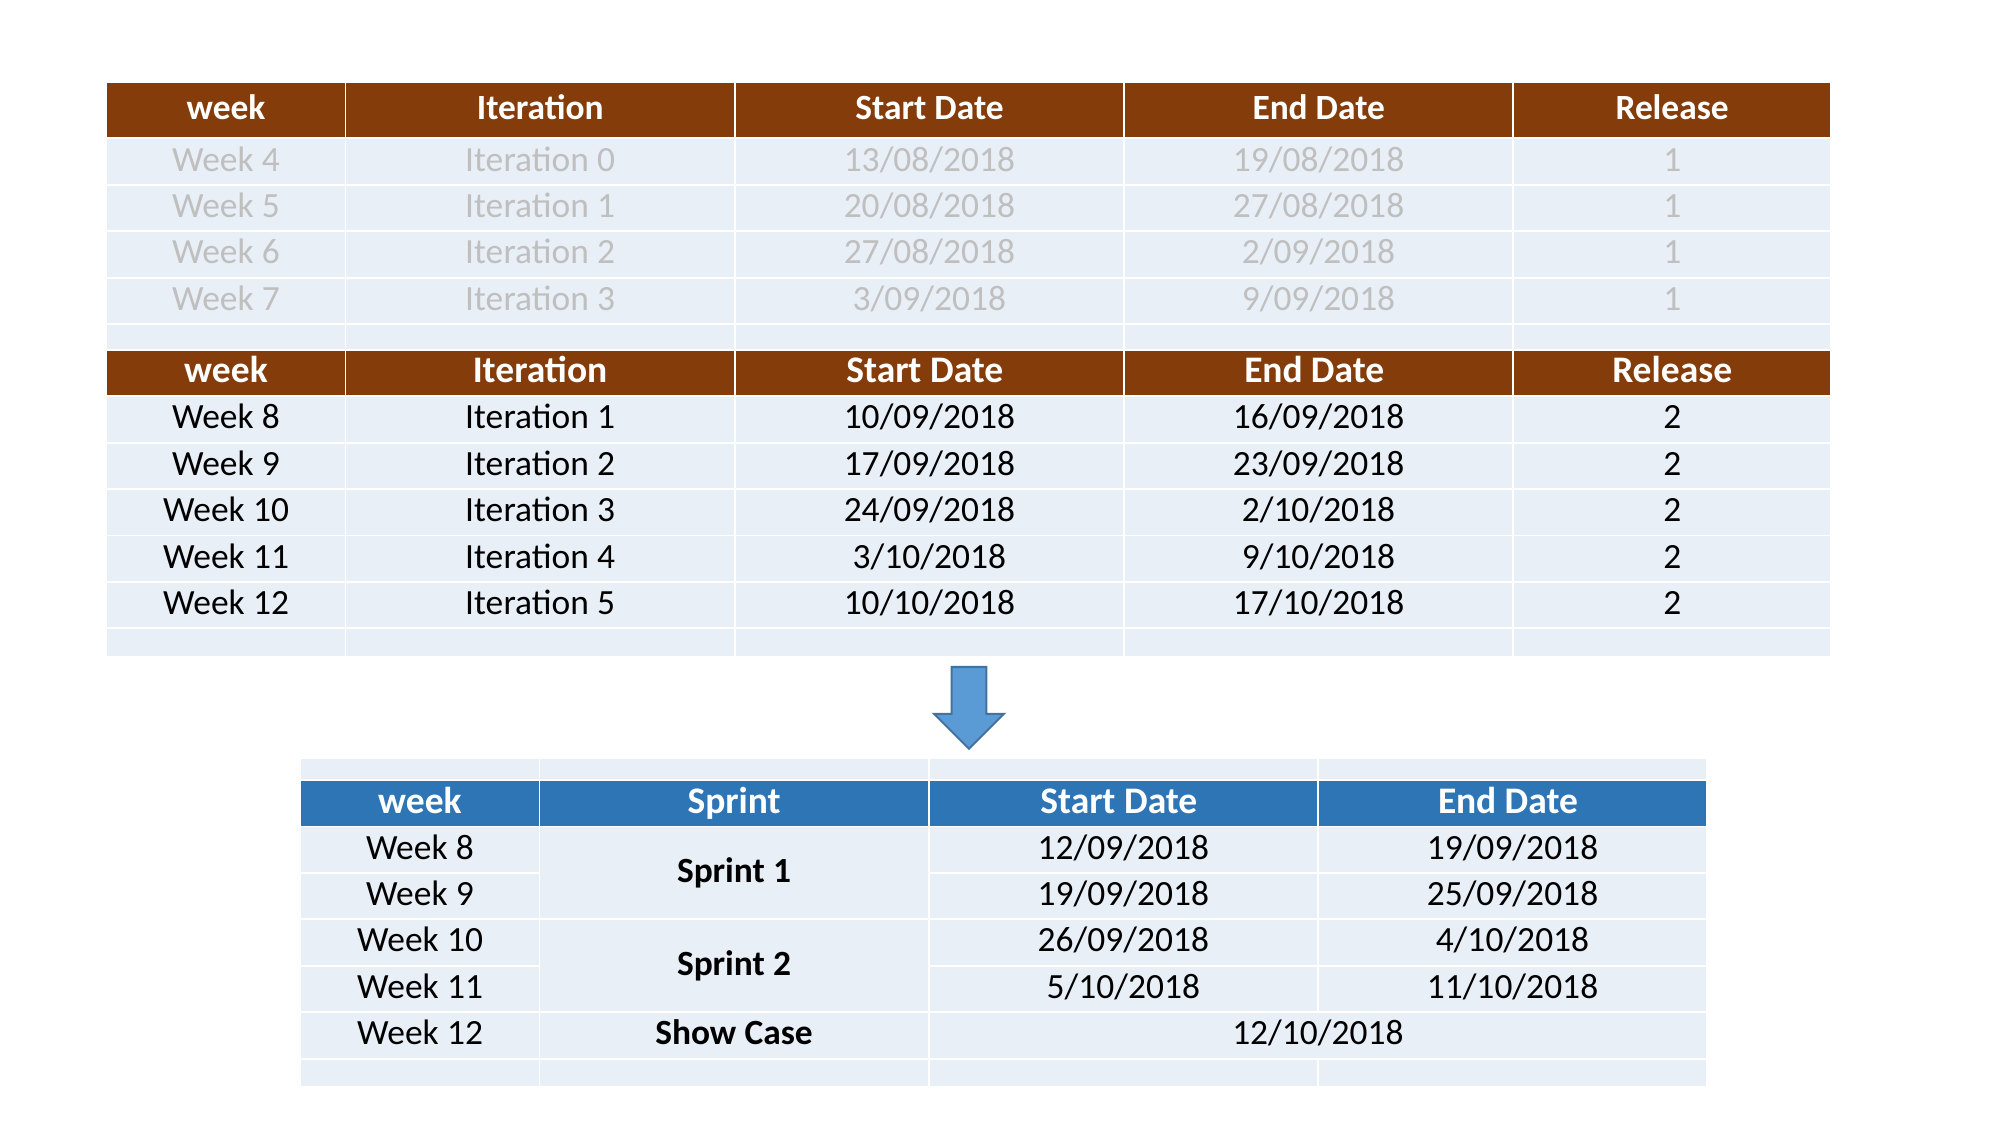

| week | Iteration | Start Date | End Date | Release |
| --- | --- | --- | --- | --- |
| Week 4 | Iteration 0 | 13/08/2018 | 19/08/2018 | 1 |
| Week 5 | Iteration 1 | 20/08/2018 | 27/08/2018 | 1 |
| Week 6 | Iteration 2 | 27/08/2018 | 2/09/2018 | 1 |
| Week 7 | Iteration 3 | 3/09/2018 | 9/09/2018 | 1 |
|  |  |  |  |  |
| week | Iteration | Start Date | End Date | Release |
| Week 8 | Iteration 1 | 10/09/2018 | 16/09/2018 | 2 |
| Week 9 | Iteration 2 | 17/09/2018 | 23/09/2018 | 2 |
| Week 10 | Iteration 3 | 24/09/2018 | 2/10/2018 | 2 |
| Week 11 | Iteration 4 | 3/10/2018 | 9/10/2018 | 2 |
| Week 12 | Iteration 5 | 10/10/2018 | 17/10/2018 | 2 |
|  |  |  |  |  |

|  |  |  |  |
| --- | --- | --- | --- |
| week | Sprint | Start Date | End Date |
| Week 8 | Sprint 1 | 12/09/2018 | 19/09/2018 |
| Week 9 |  | 19/09/2018 | 25/09/2018 |
| Week 10 | Sprint 2 | 26/09/2018 | 4/10/2018 |
| Week 11 |  | 5/10/2018 | 11/10/2018 |
| Week 12 | Show Case | 12/10/2018 |  |
|  |  |  |  |